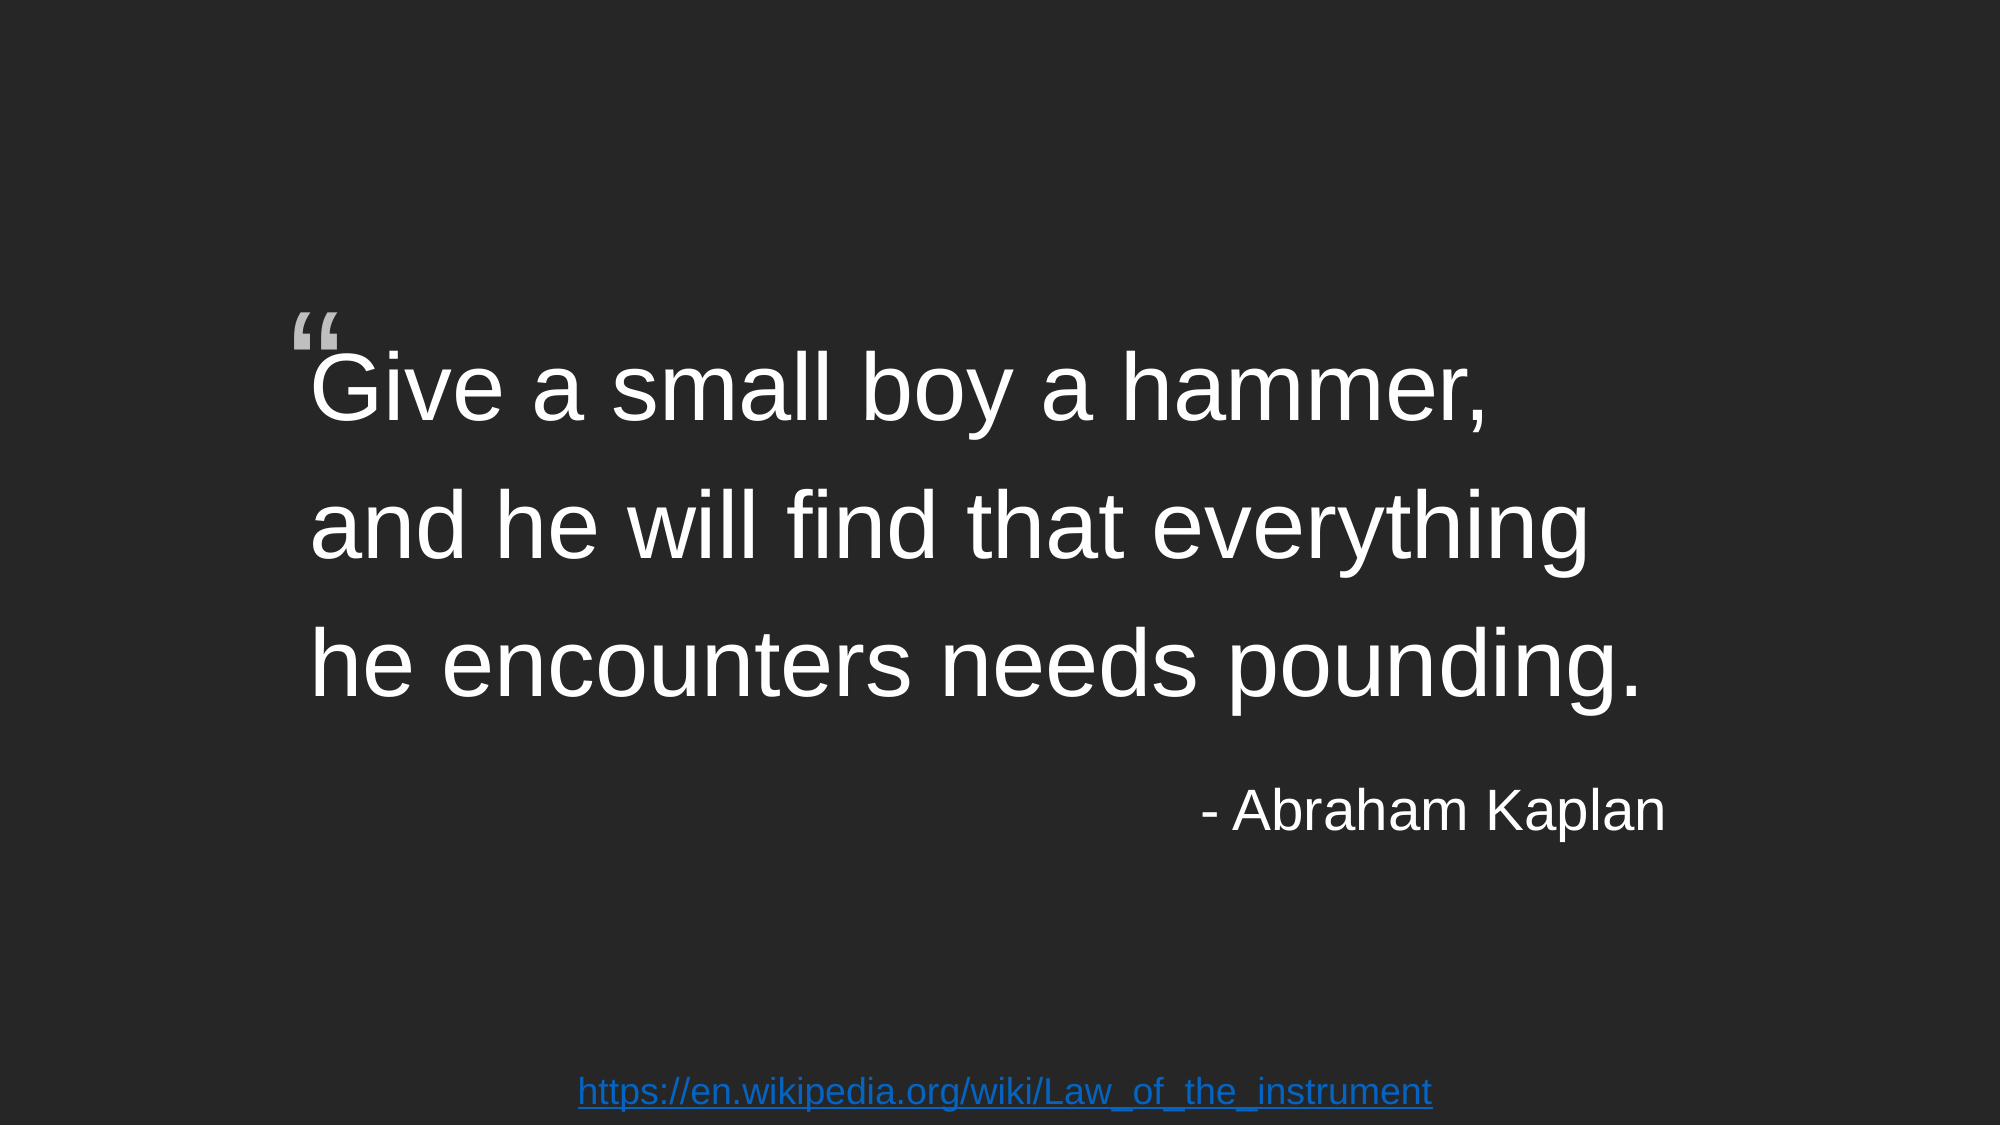

“
# Give a small boy a hammer, and he will find that everything he encounters needs pounding.
- Abraham Kaplan
https://en.wikipedia.org/wiki/Law_of_the_instrument